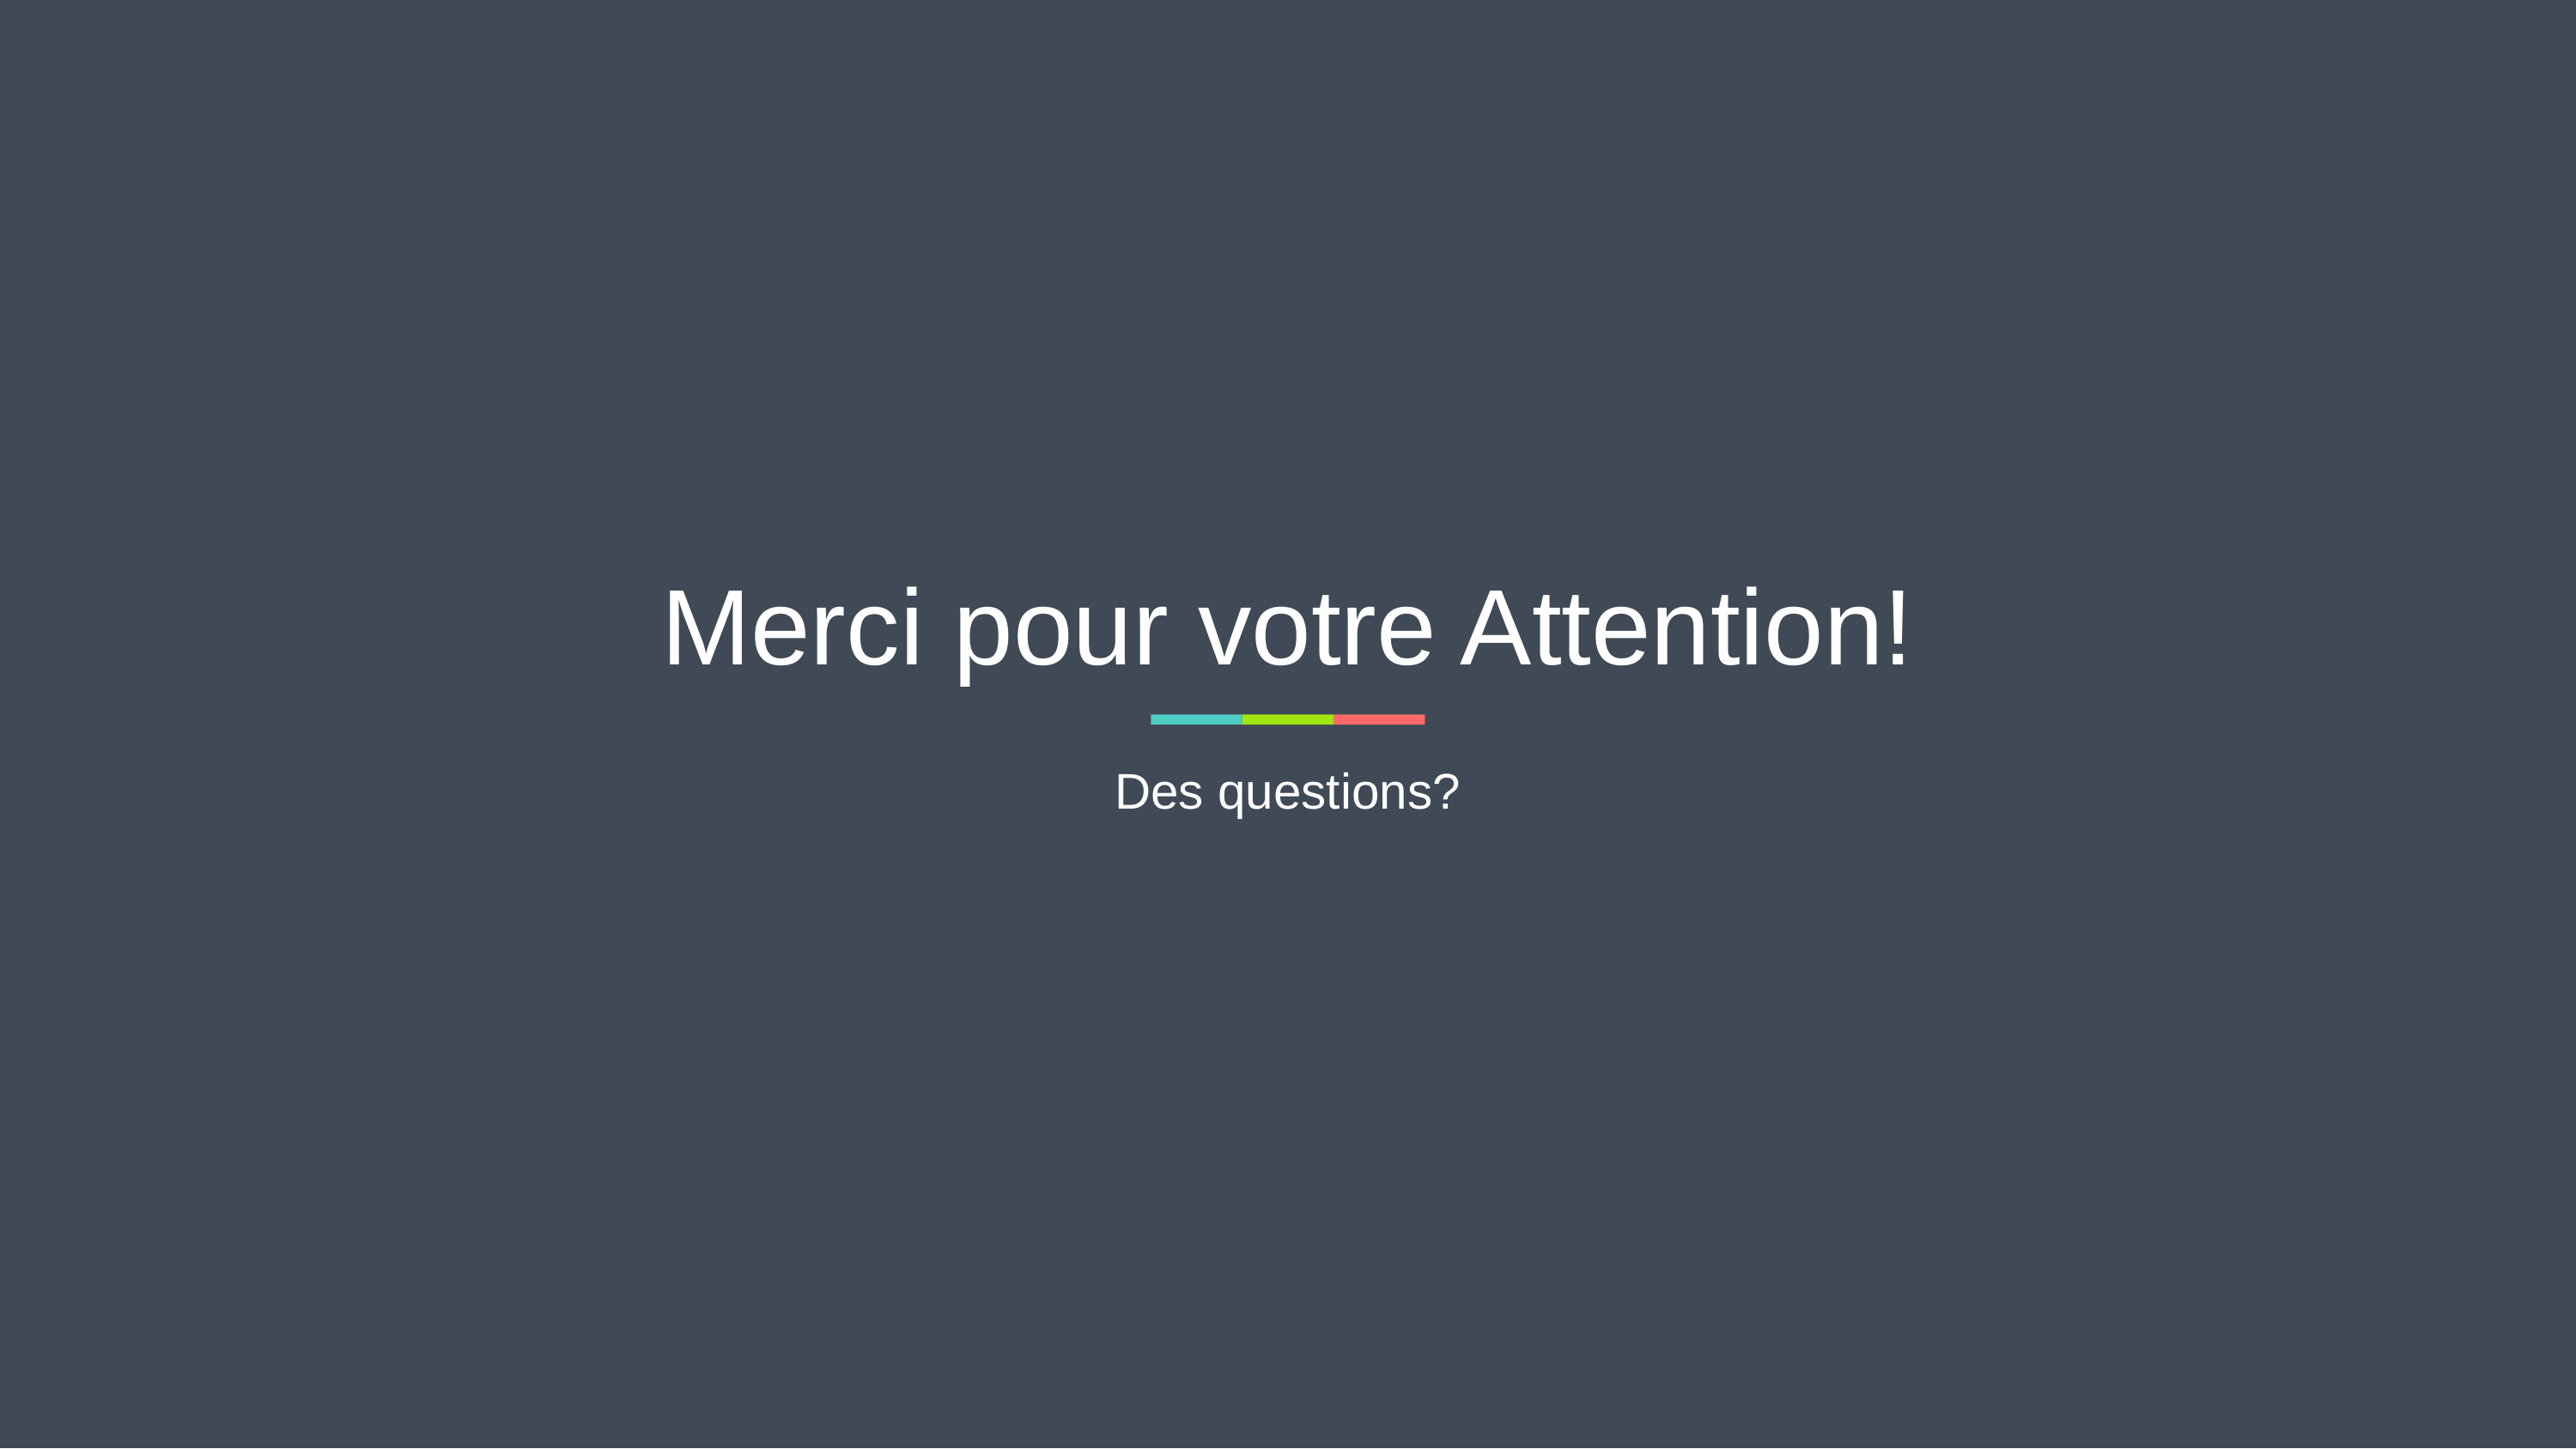

# Merci pour votre Attention!
Des questions?